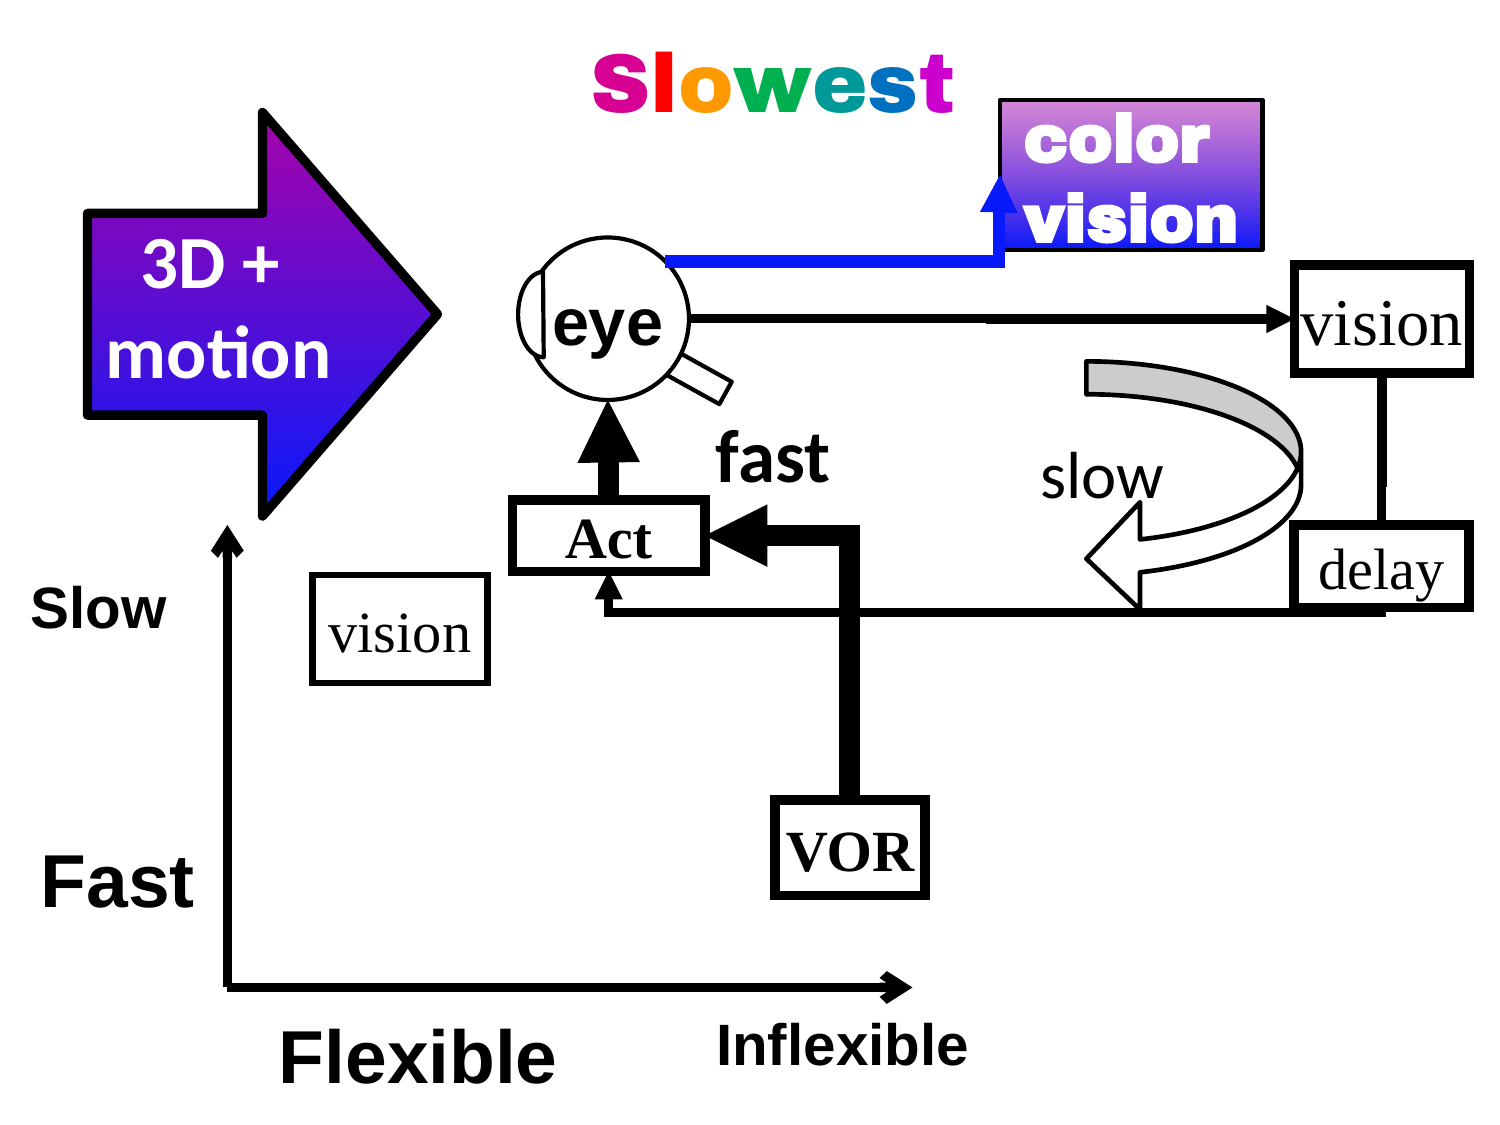

Slowest
color
vision
3D +
motion
eye

vision

fast
slow
Act
delay
Slow
vision
VOR
Fast
Inflexible
Flexible